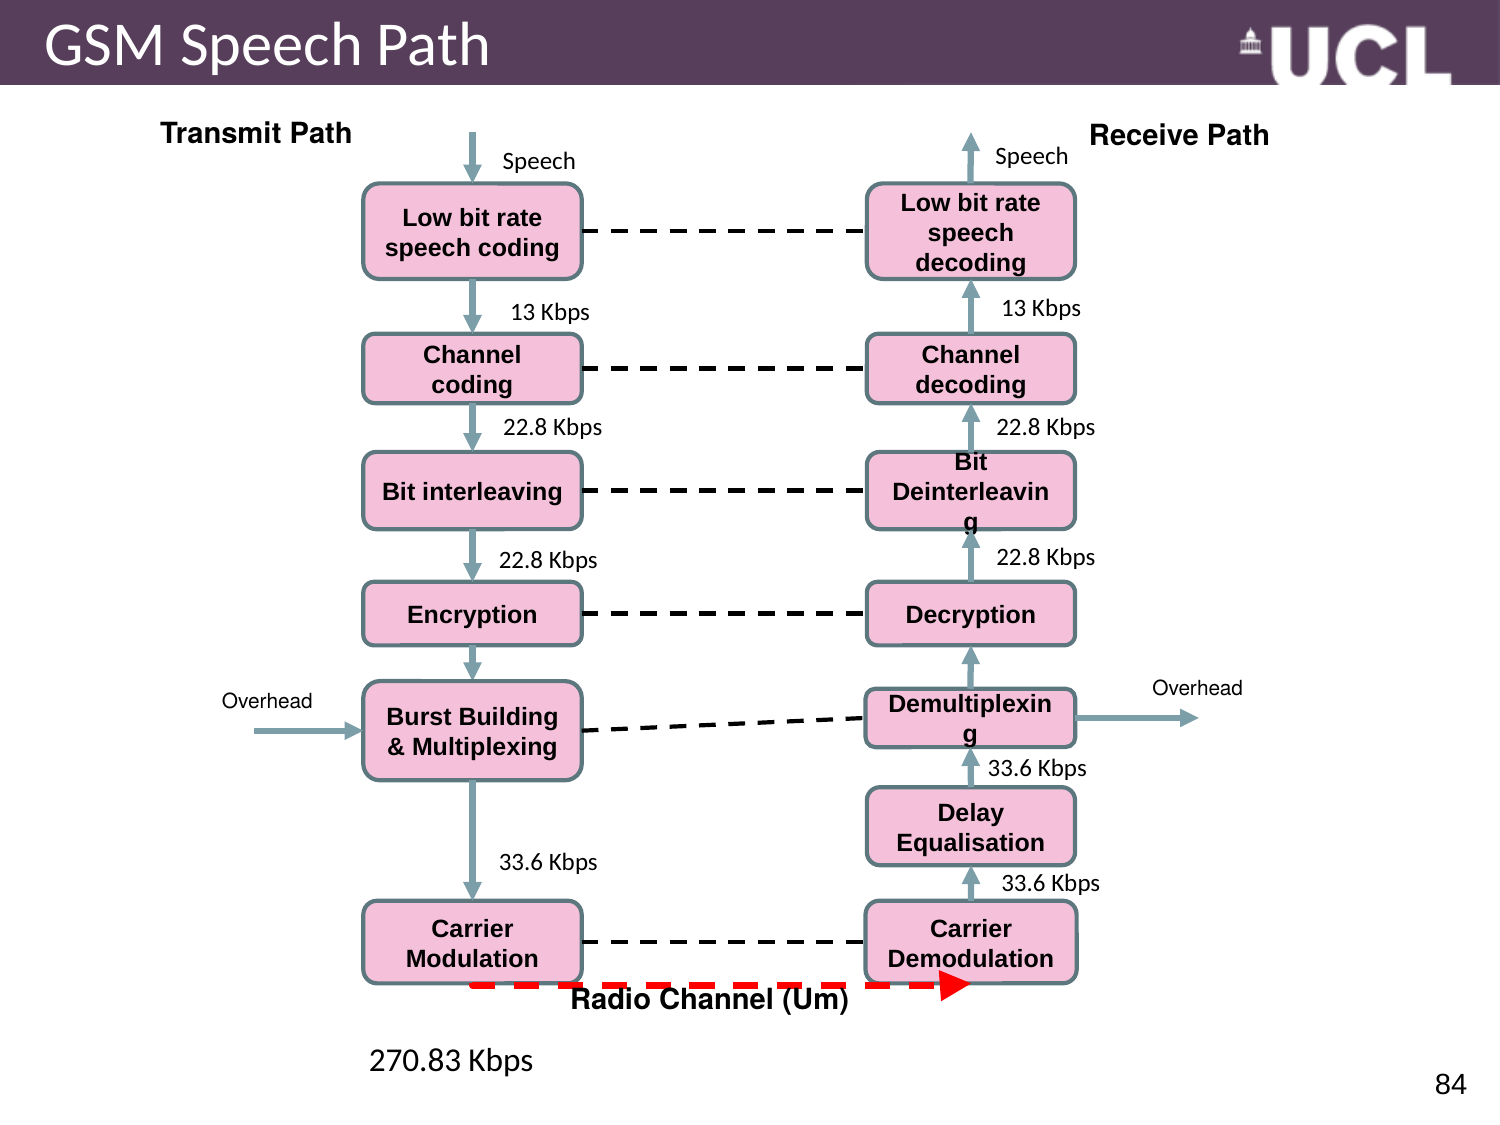

# GSM Speech Path
Transmit Path
Receive Path
Speech
Speech
Low bit rate speech coding
Low bit rate speech decoding
13 Kbps
13 Kbps
Channel coding
Channel decoding
22.8 Kbps
22.8 Kbps
Bit interleaving
Bit Deinterleaving
22.8 Kbps
22.8 Kbps
Encryption
Decryption
Overhead
Overhead
Burst Building & Multiplexing
Demultiplexing
33.6 Kbps
Delay Equalisation
33.6 Kbps
33.6 Kbps
Carrier Modulation
Carrier Demodulation
Radio Channel (Um)
270.83 Kbps
84